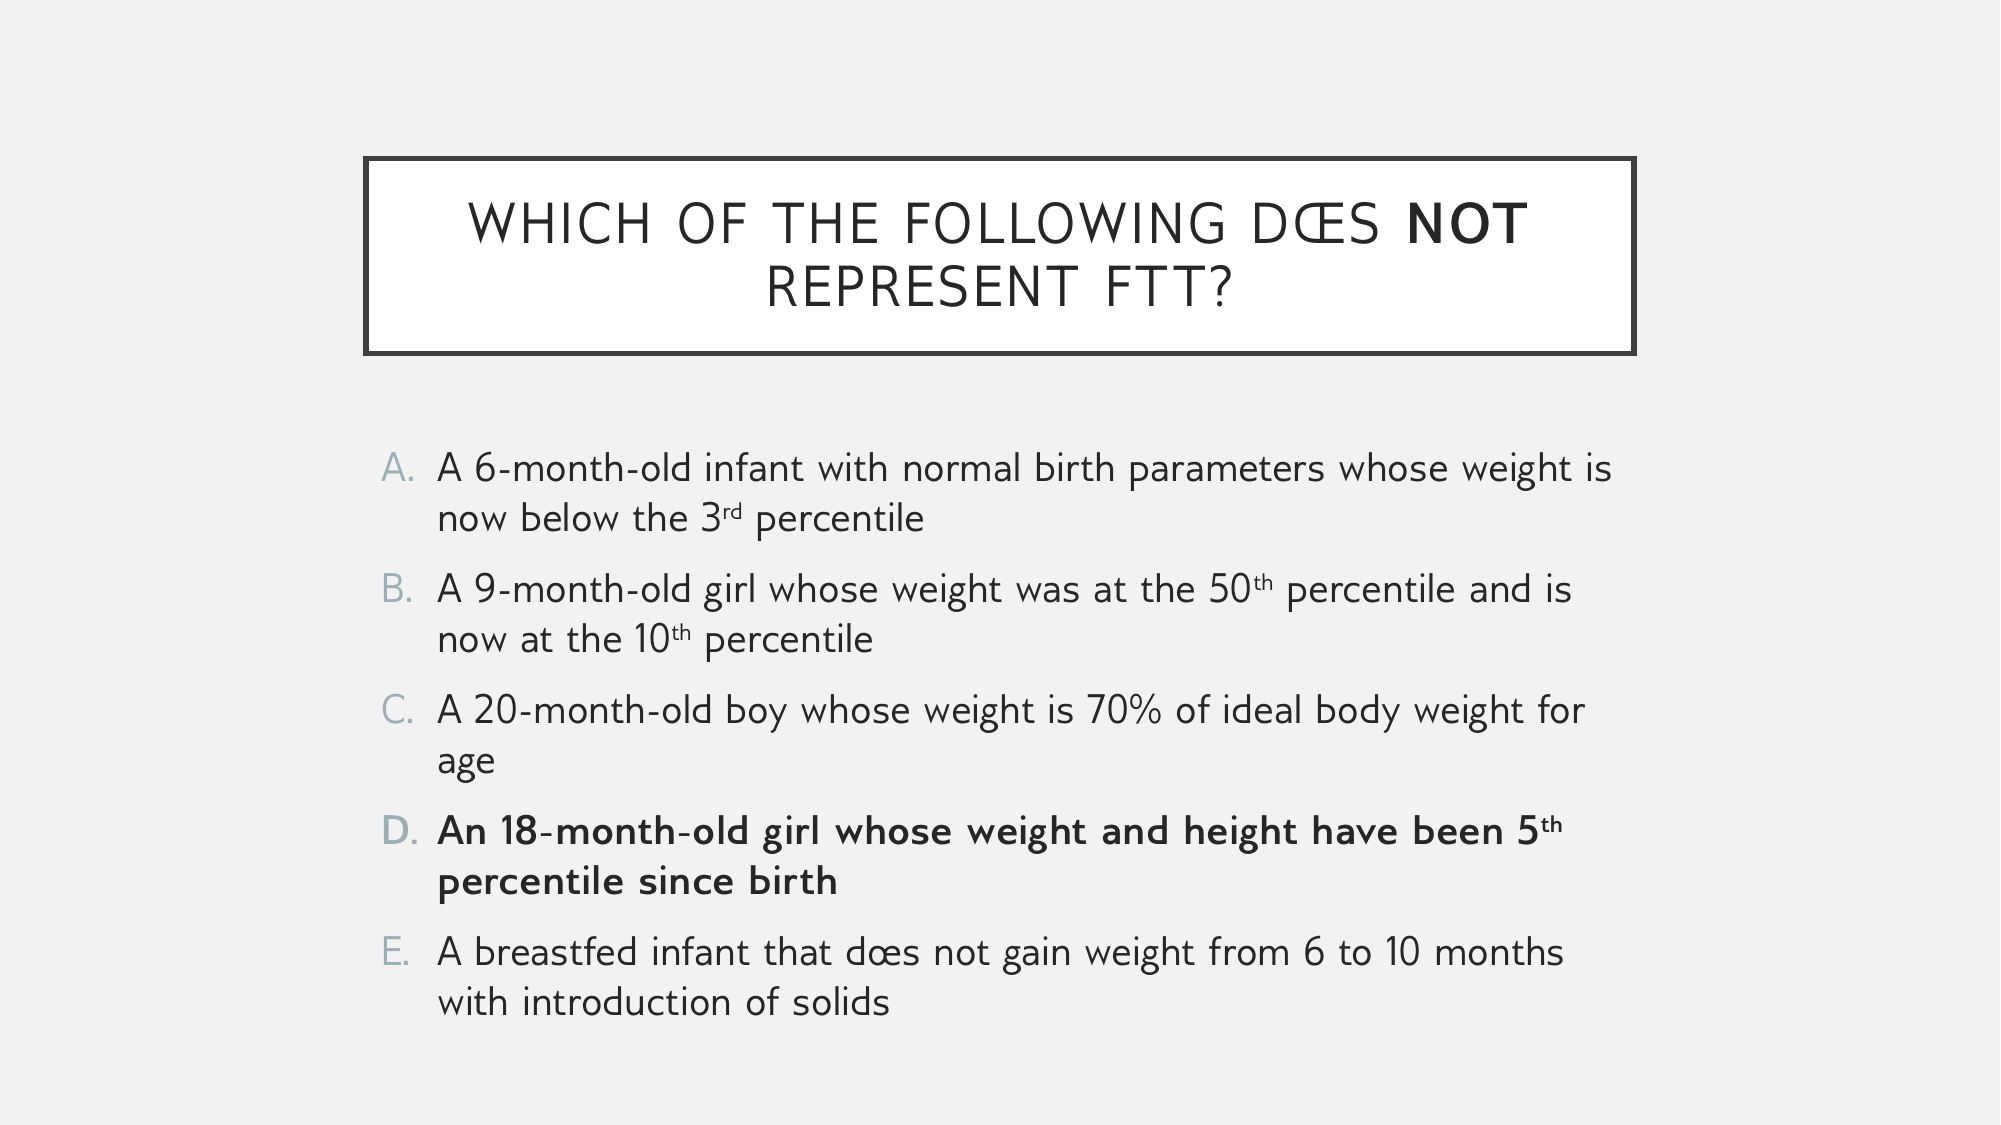

# Which of the following Does NOT Represent FTT?
A 6-month-old infant with normal birth parameters whose weight is now below the 3rd percentile
A 9-month-old girl whose weight was at the 50th percentile and is now at the 10th percentile
A 20-month-old boy whose weight is 70% of ideal body weight for age
An 18-month-old girl whose weight and height have been 5th percentile since birth
A breastfed infant that does not gain weight from 6 to 10 months with introduction of solids